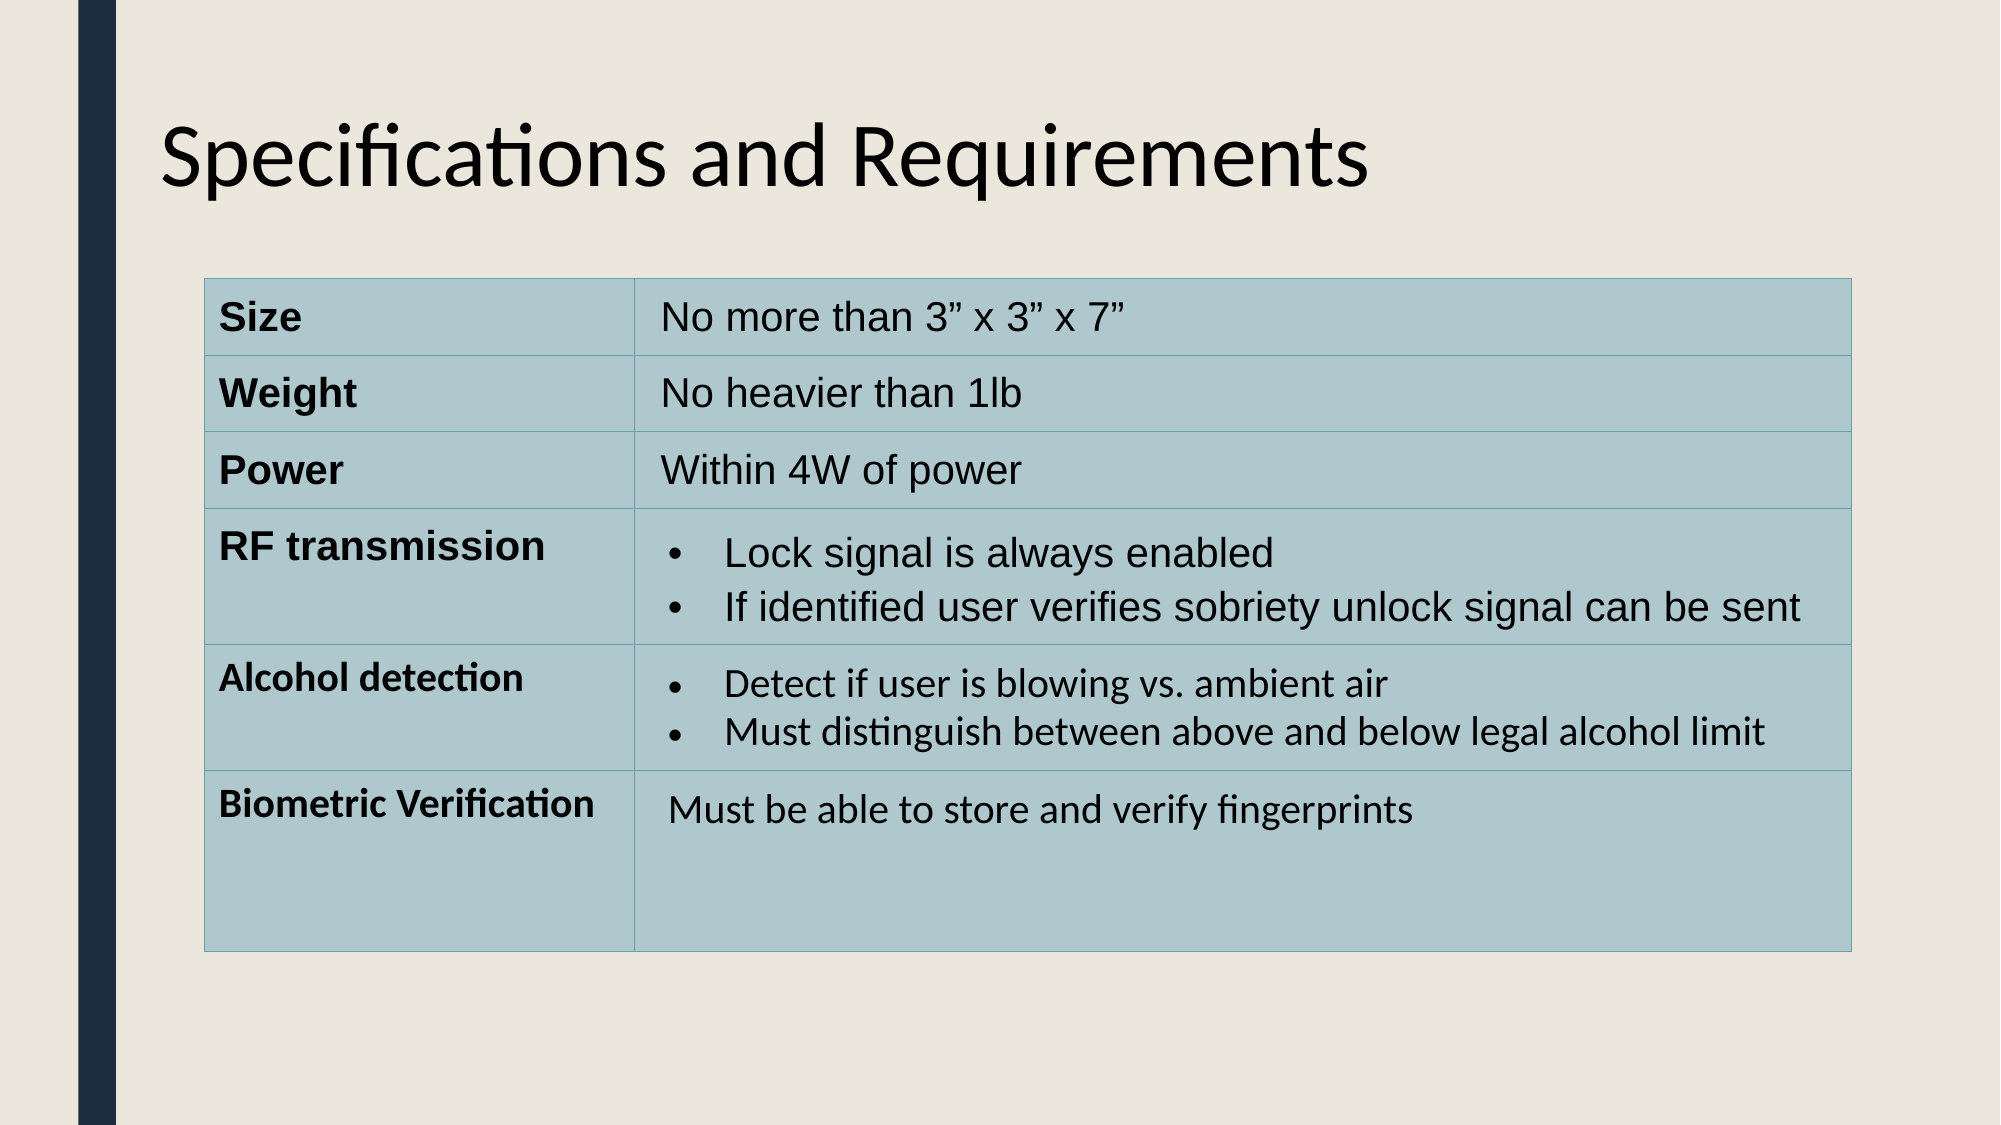

# Specifications and Requirements
| Size | No more than 3” x 3” x 7” |
| --- | --- |
| Weight | No heavier than 1lb |
| Power | Within 4W of power |
| RF transmission | Lock signal is always enabled If identified user verifies sobriety unlock signal can be sent |
| Alcohol detection | Detect if user is blowing vs. ambient air Must distinguish between above and below legal alcohol limit |
| Biometric Verification | Must be able to store and verify fingerprints |